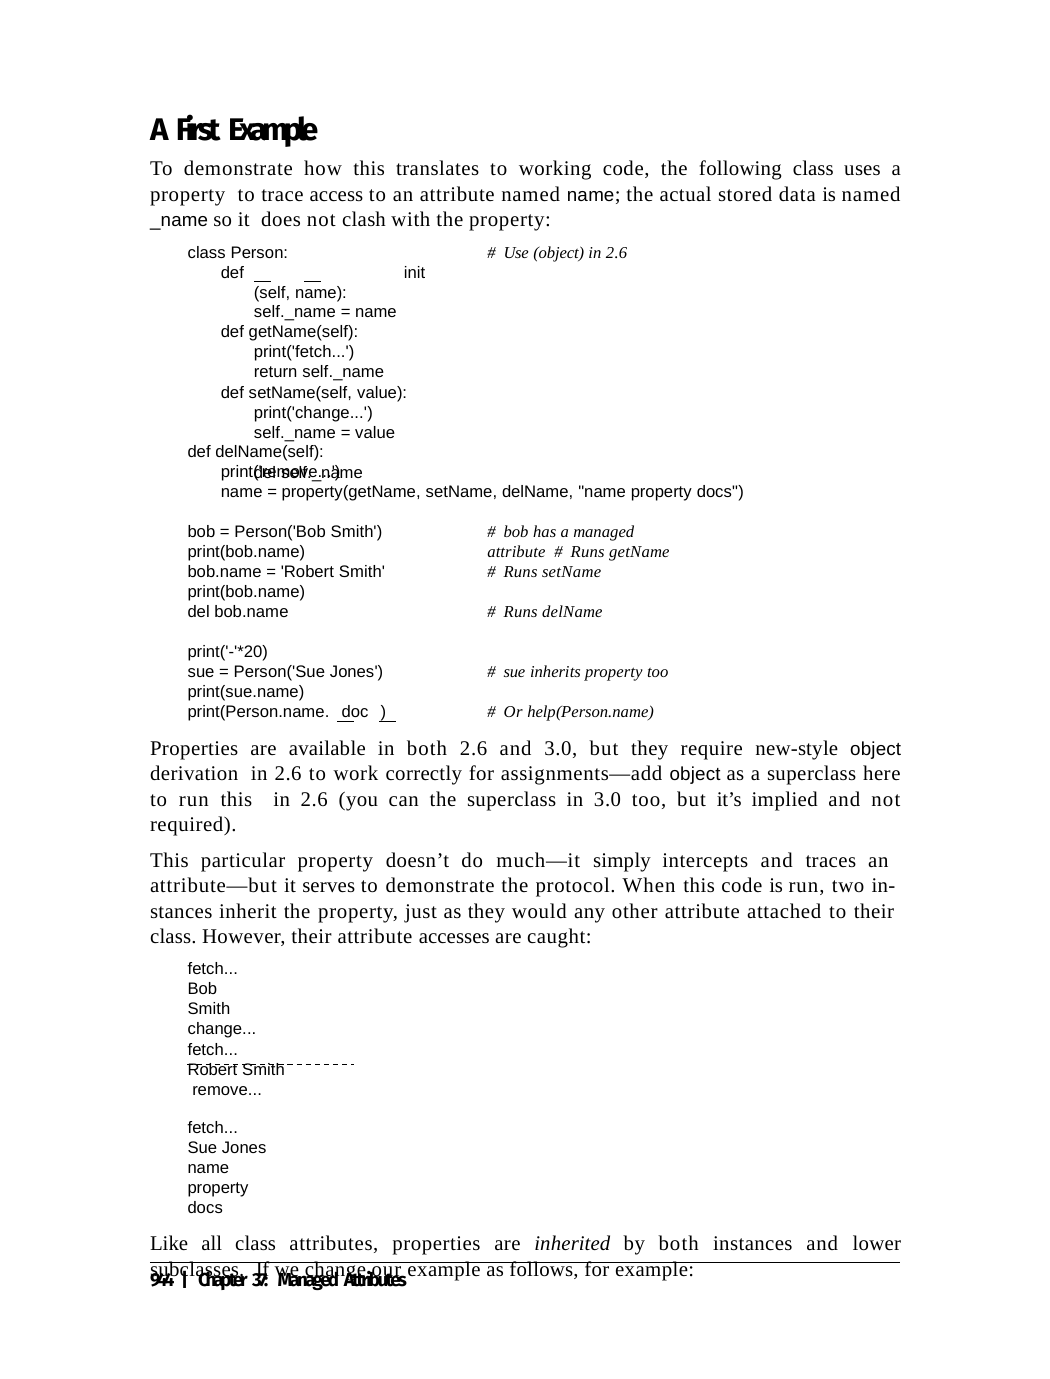

A First Example
To demonstrate how this translates to working code, the following class uses a property  to trace access to an attribute named name; the actual stored data is named _name so it  does not clash with the property:
class Person:
def		init (self, name):  self._name = name
def getName(self):  print('fetch...')  return self._name
def setName(self, value):  print('change...')  self._name = value
def delName(self):
print('remove...')
# Use (object) in 2.6

del self._name
name = property(getName, setName, delName, "name property docs")
bob = Person('Bob Smith')  print(bob.name)
bob.name = 'Robert Smith'  print(bob.name)
del bob.name
# bob has a managed attribute  # Runs getName
# Runs setName
# Runs delName
print('-'*20)
sue = Person('Sue Jones')  print(sue.name)  print(Person.name. doc )
# sue inherits property too
# Or help(Person.name)

Properties are available in both 2.6 and 3.0, but they require new-style object derivation  in 2.6 to work correctly for assignments—add object as a superclass here to run this  in 2.6 (you can the superclass in 3.0 too, but it’s implied and not required).
This particular property doesn’t do much—it simply intercepts and traces an  attribute—but it serves to demonstrate the protocol. When this code is run, two in-  stances inherit the property, just as they would any other attribute attached to their  class. However, their attribute accesses are caught:
fetch...  Bob Smith  change...
fetch...  Robert Smith  remove...

fetch...
Sue Jones
name property docs
Like all class attributes, properties are inherited by both instances and lower subclasses.  If we change our example as follows, for example:

944  |  Chapter 37:  Managed Attributes